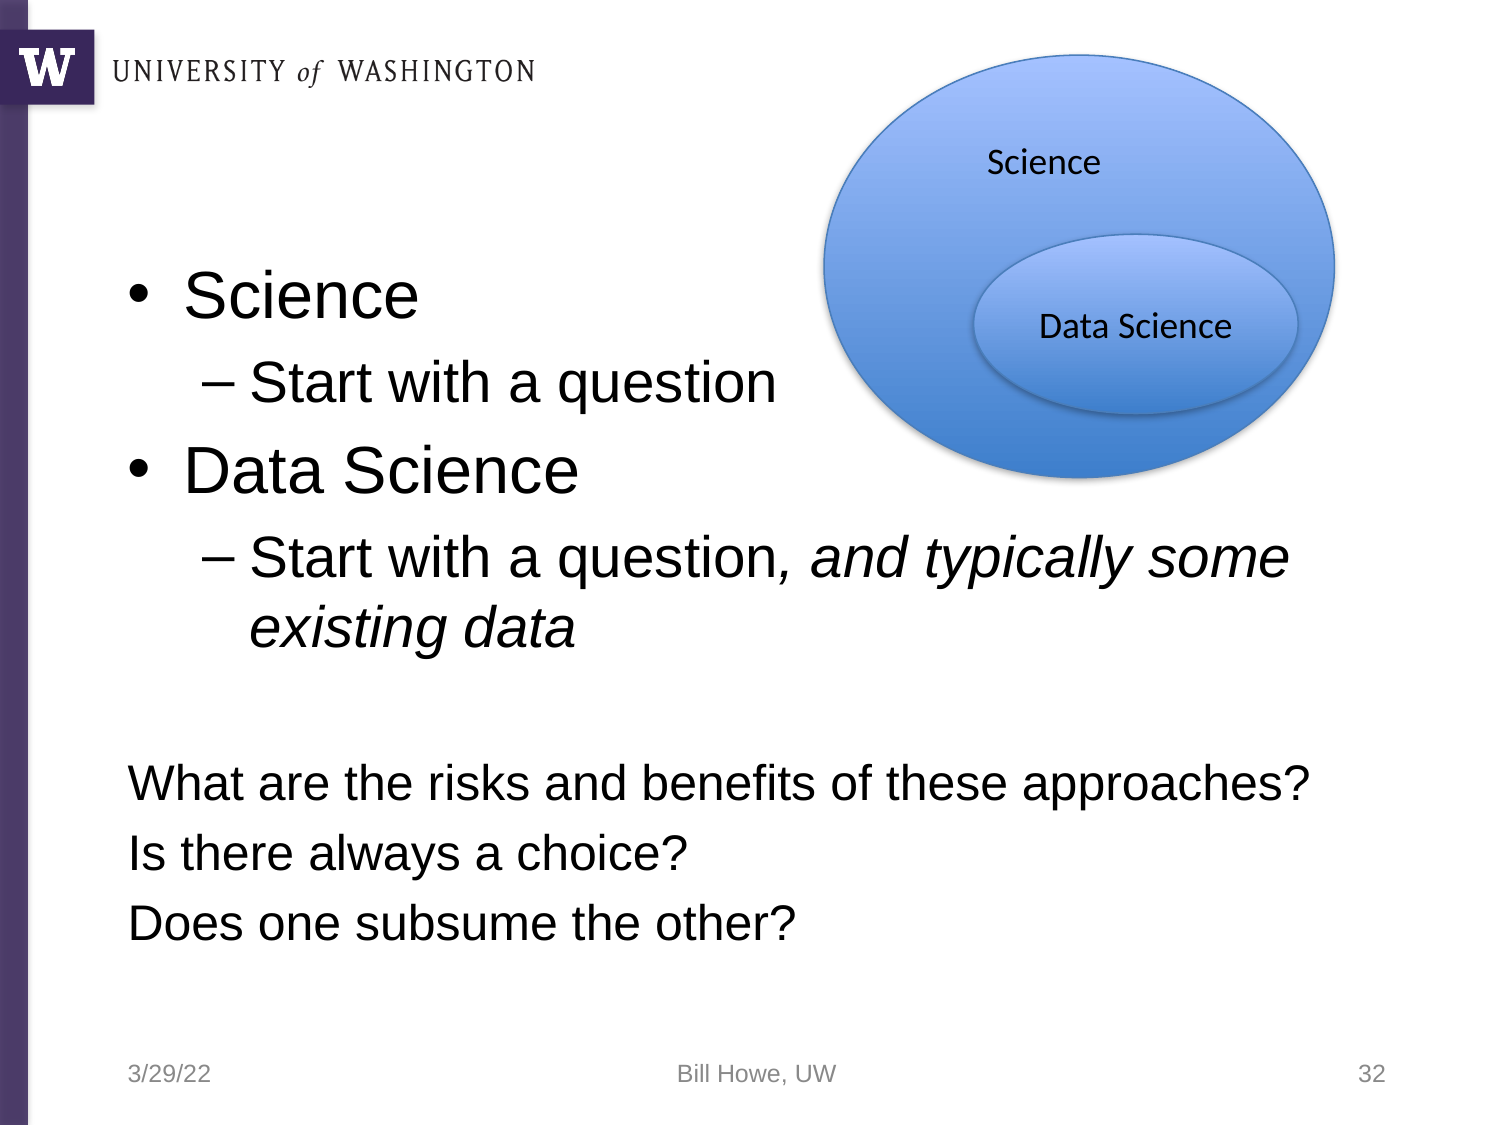

Science
Data Science
Science
Start with a question
Data Science
Start with a question, and typically some existing data

What are the risks and benefits of these approaches?
Is there always a choice?
Does one subsume the other?

3/29/22
Bill Howe, UW
32